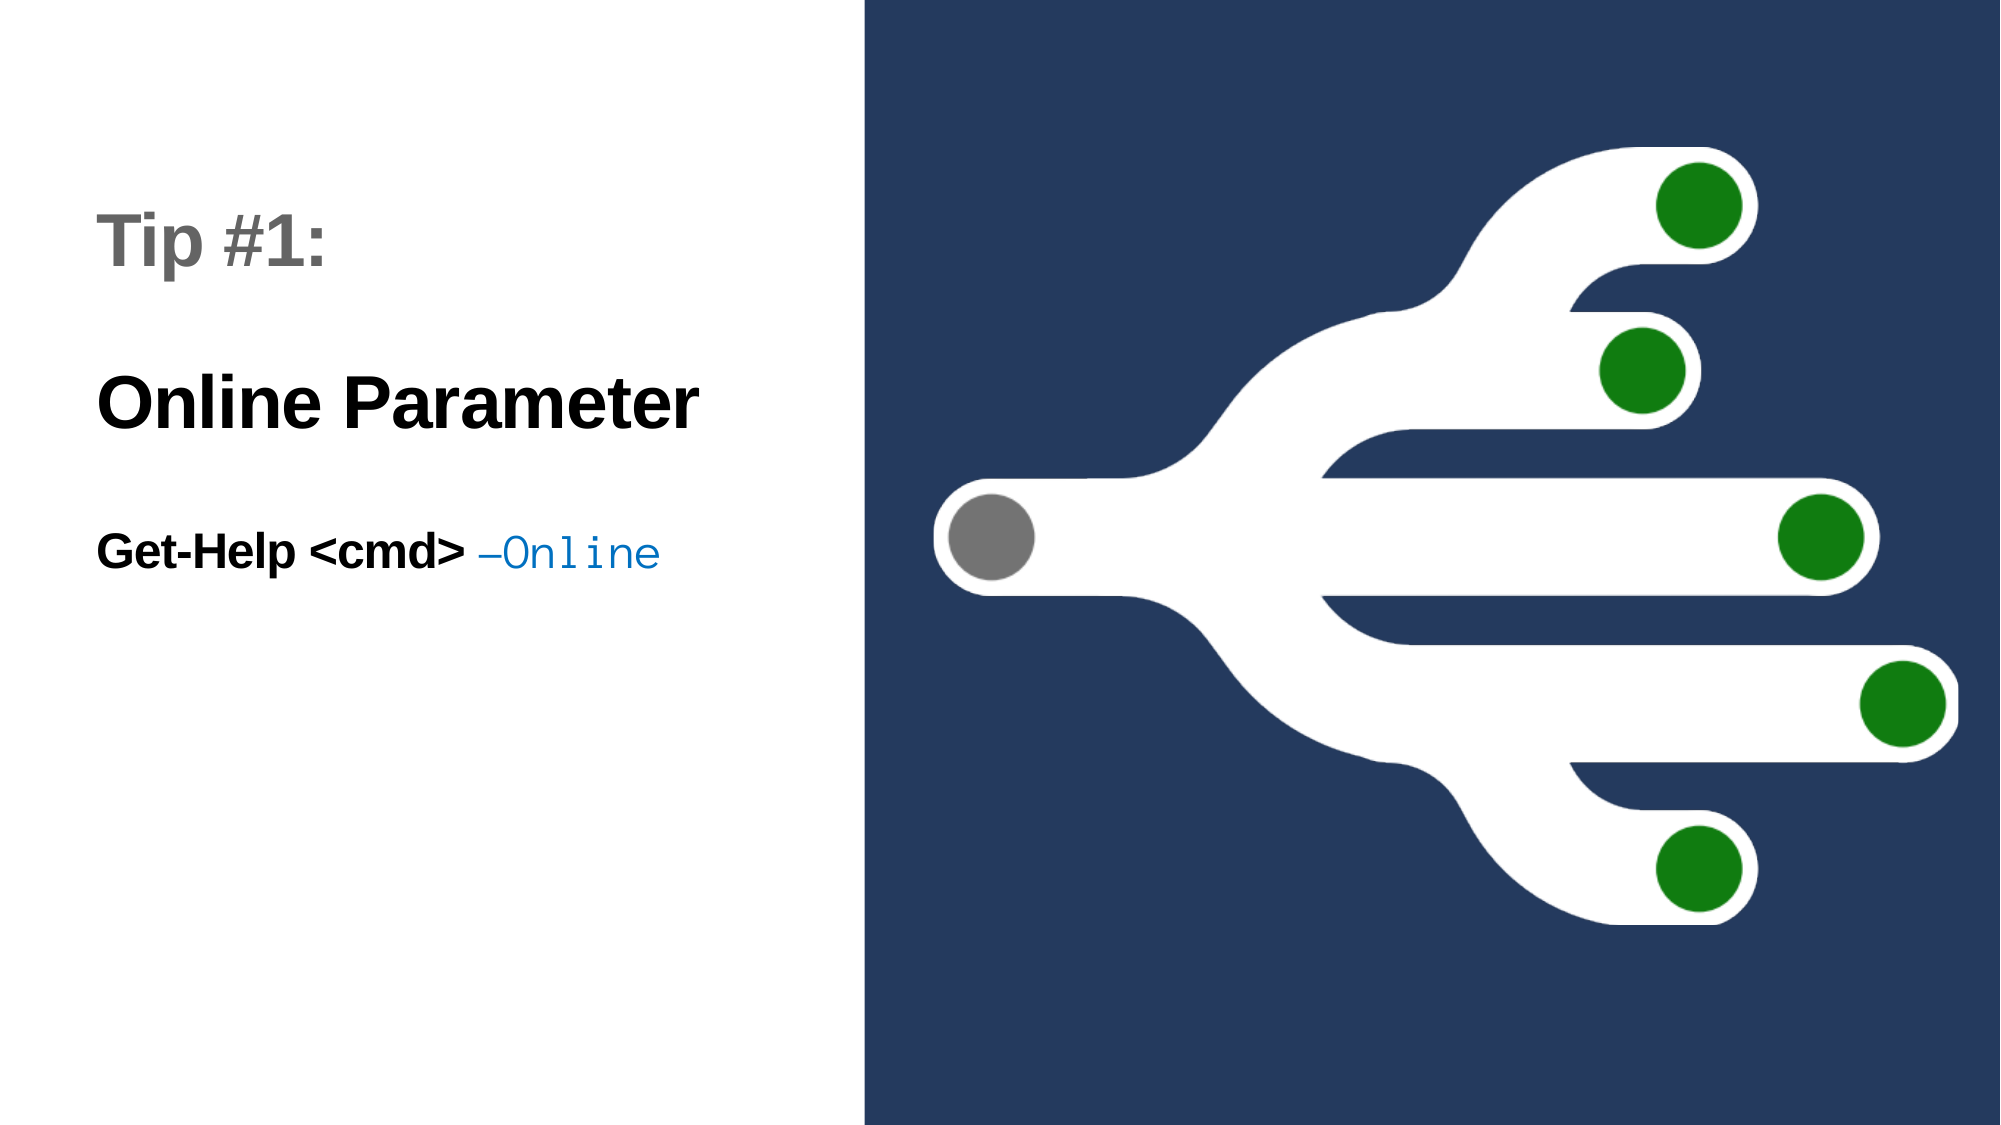

# Tip #1: Online Parameter Get-Help <cmd> -Online